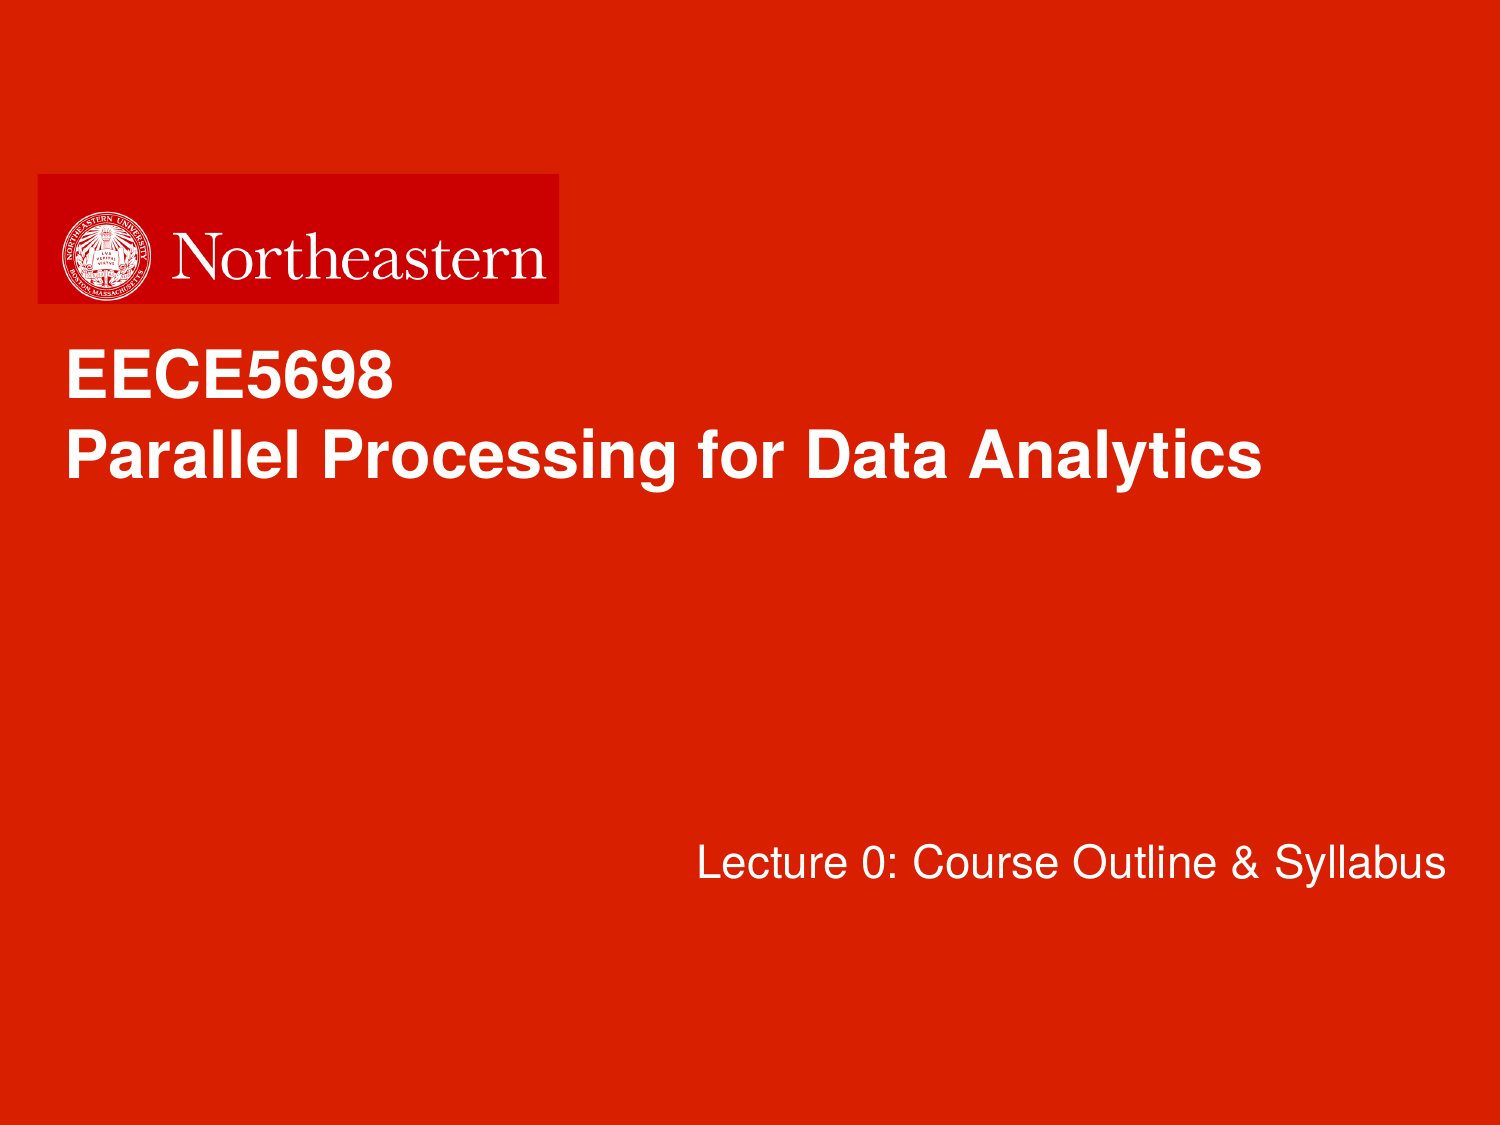

EECE5698
Parallel Processing for Data Analytics
Lecture 0: Course Outline & Syllabus